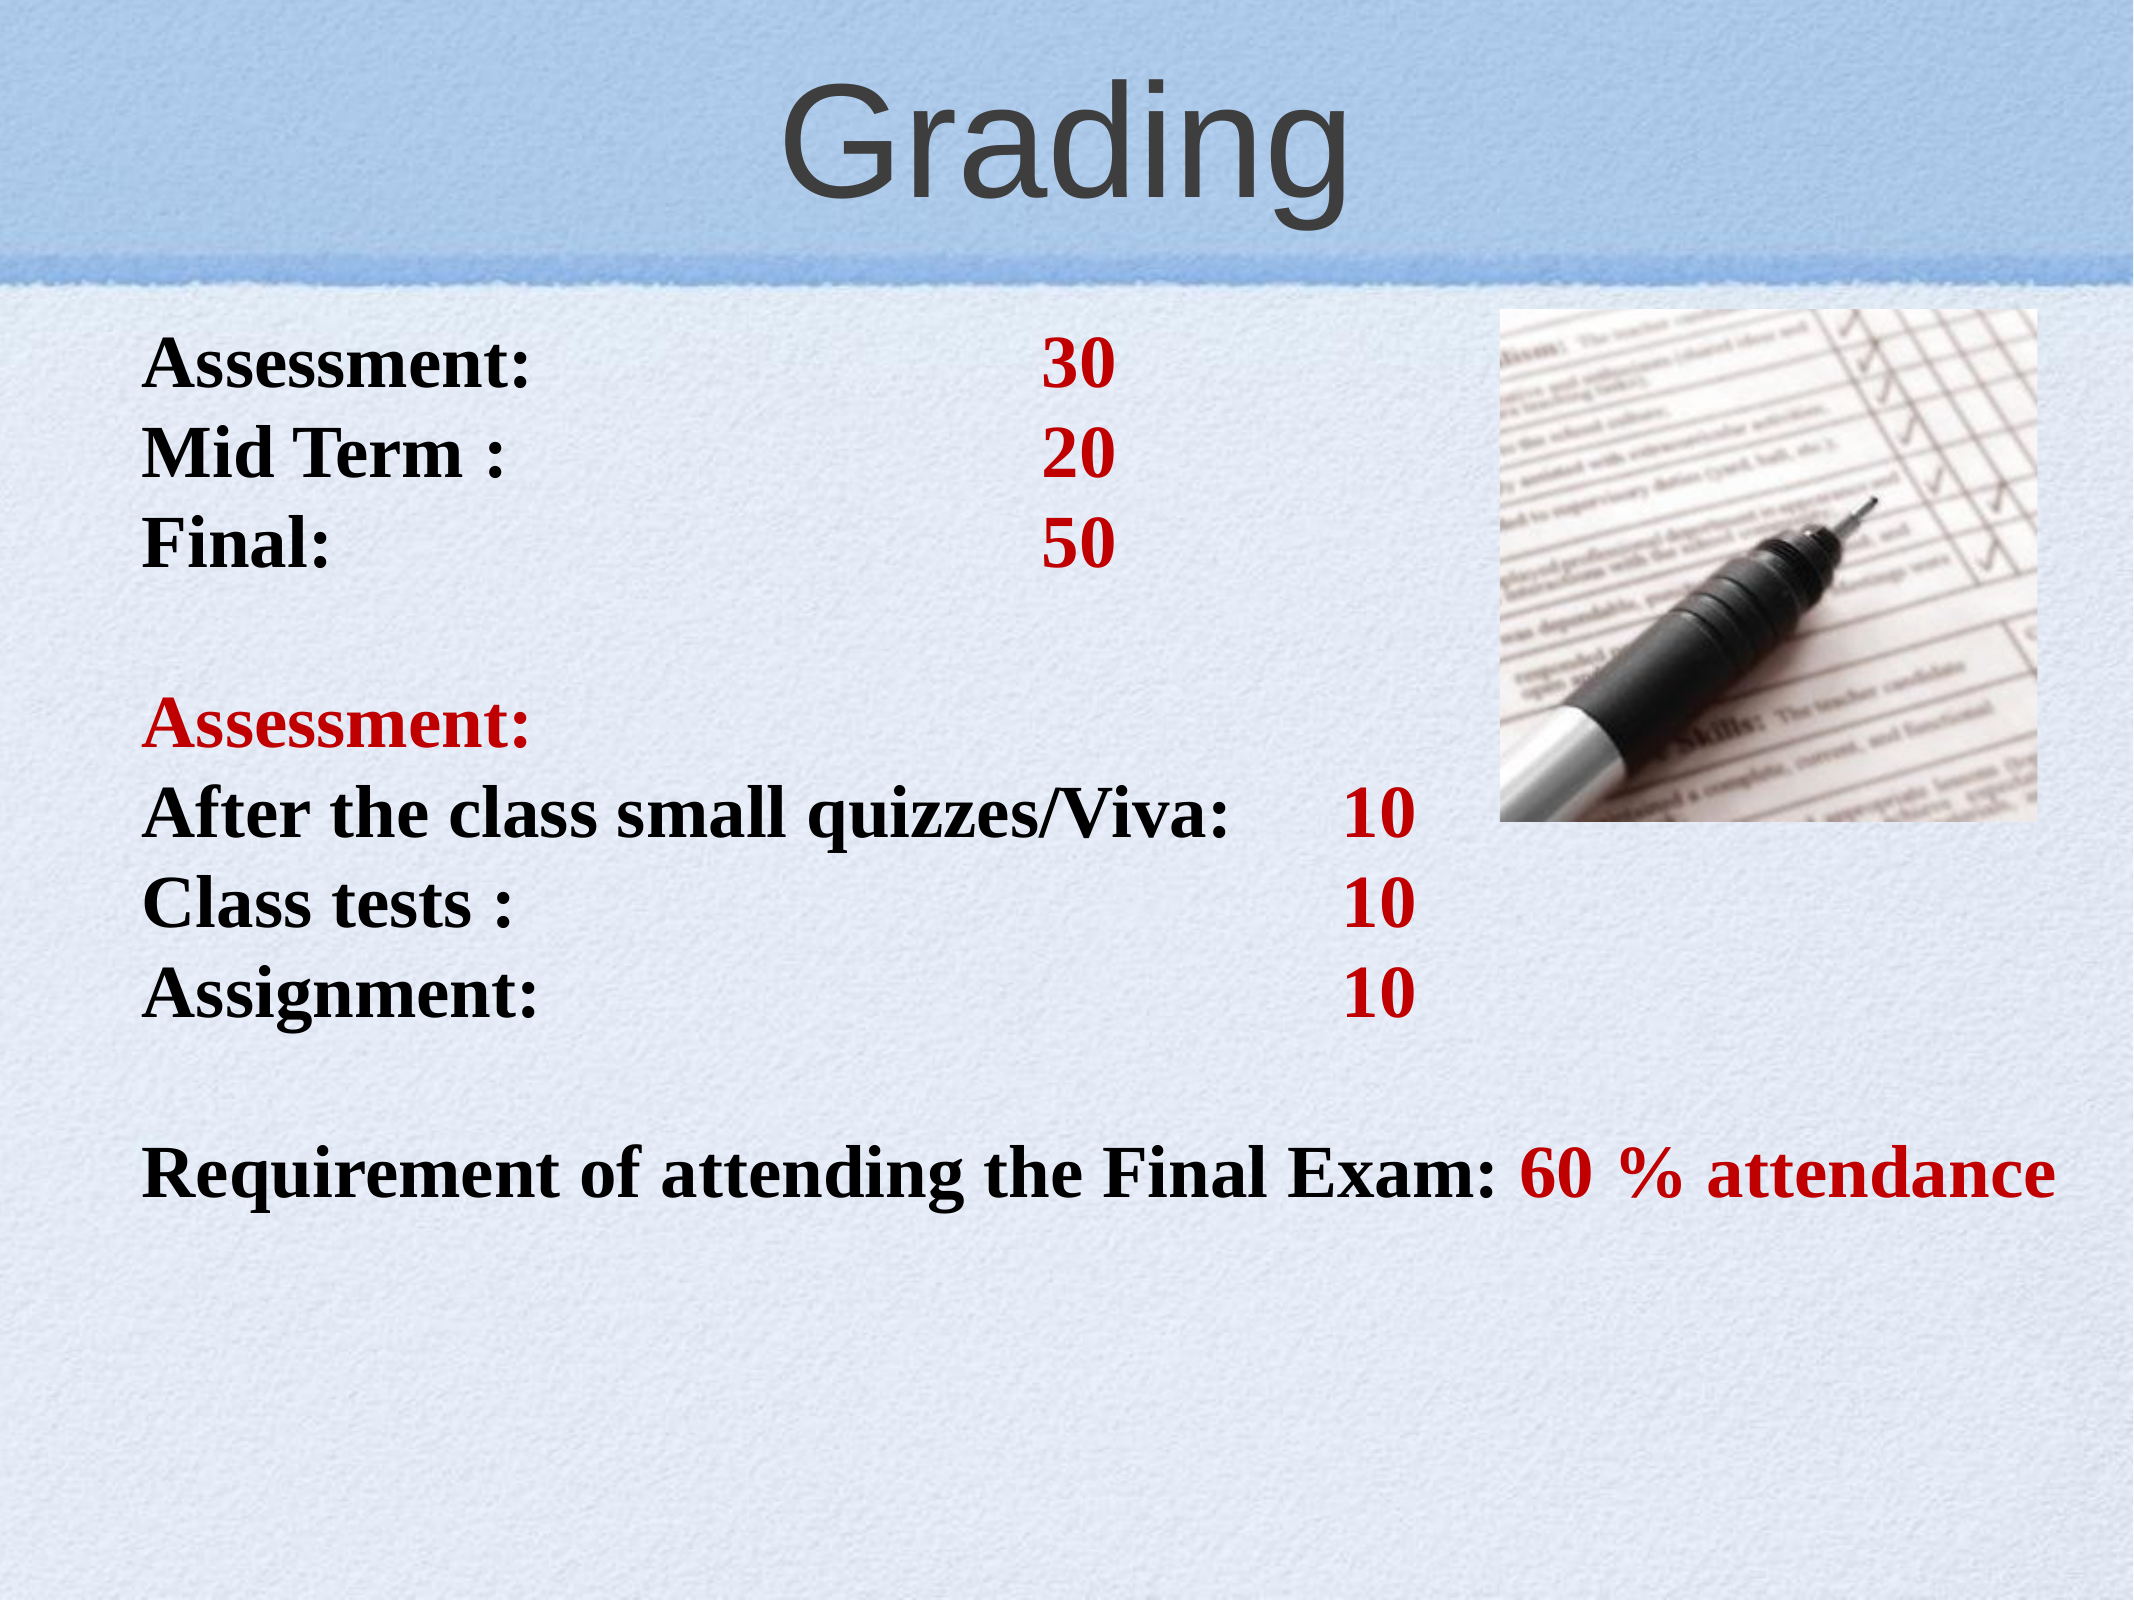

# Grading

Assessment: 				30
Mid Term : 				20
Final: 					50

Assessment:
After the class small quizzes/Viva: 	10
Class tests : 						10
Assignment: 						10

Requirement of attending the Final Exam: 60 % attendance